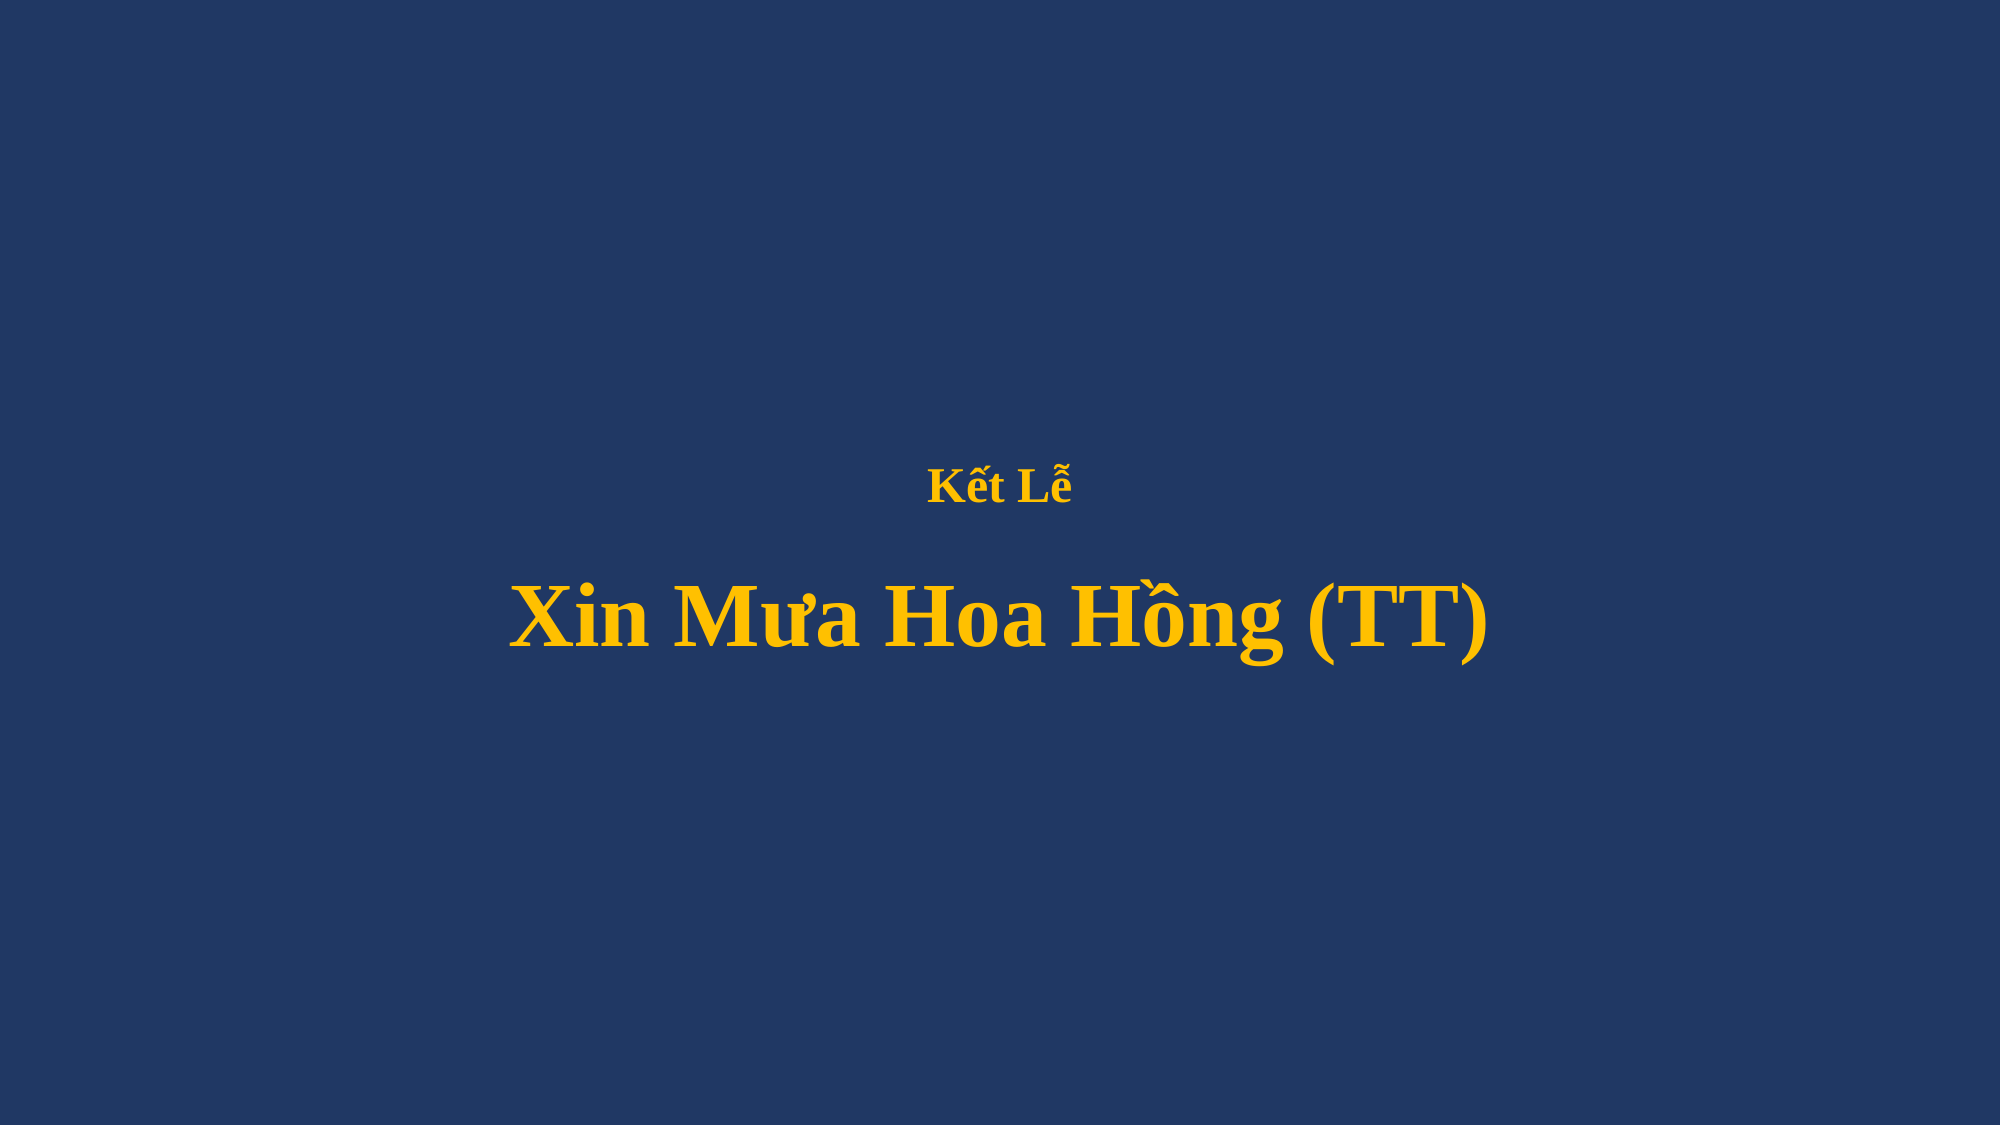

# Kết Lễ Xin Mưa Hoa Hồng (TT)